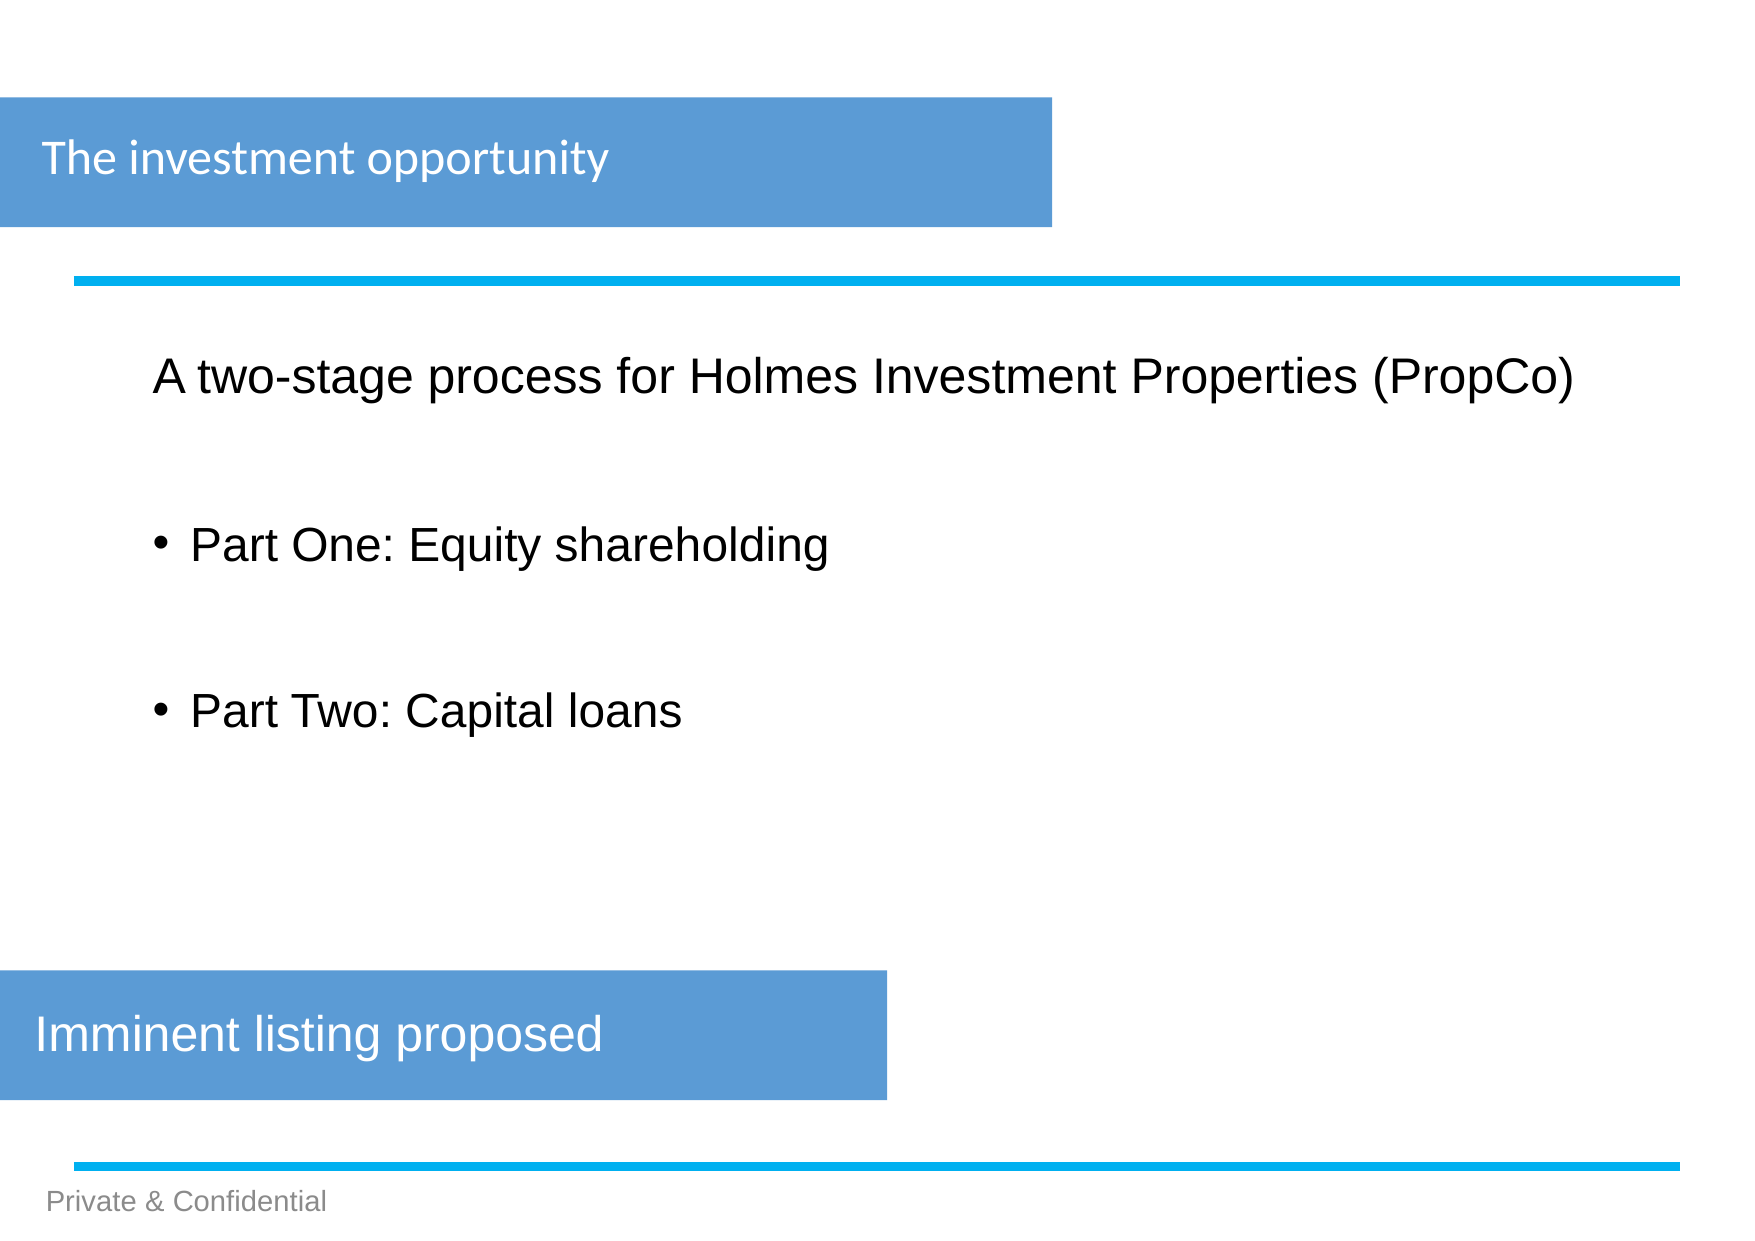

# Fund II

The investment opportunity
David Lloyd

A two-stage process for Holmes Investment Properties (PropCo)

Part One: Equity shareholding

Part Two: Capital loans

Imminent listing proposed

Private & Confidential